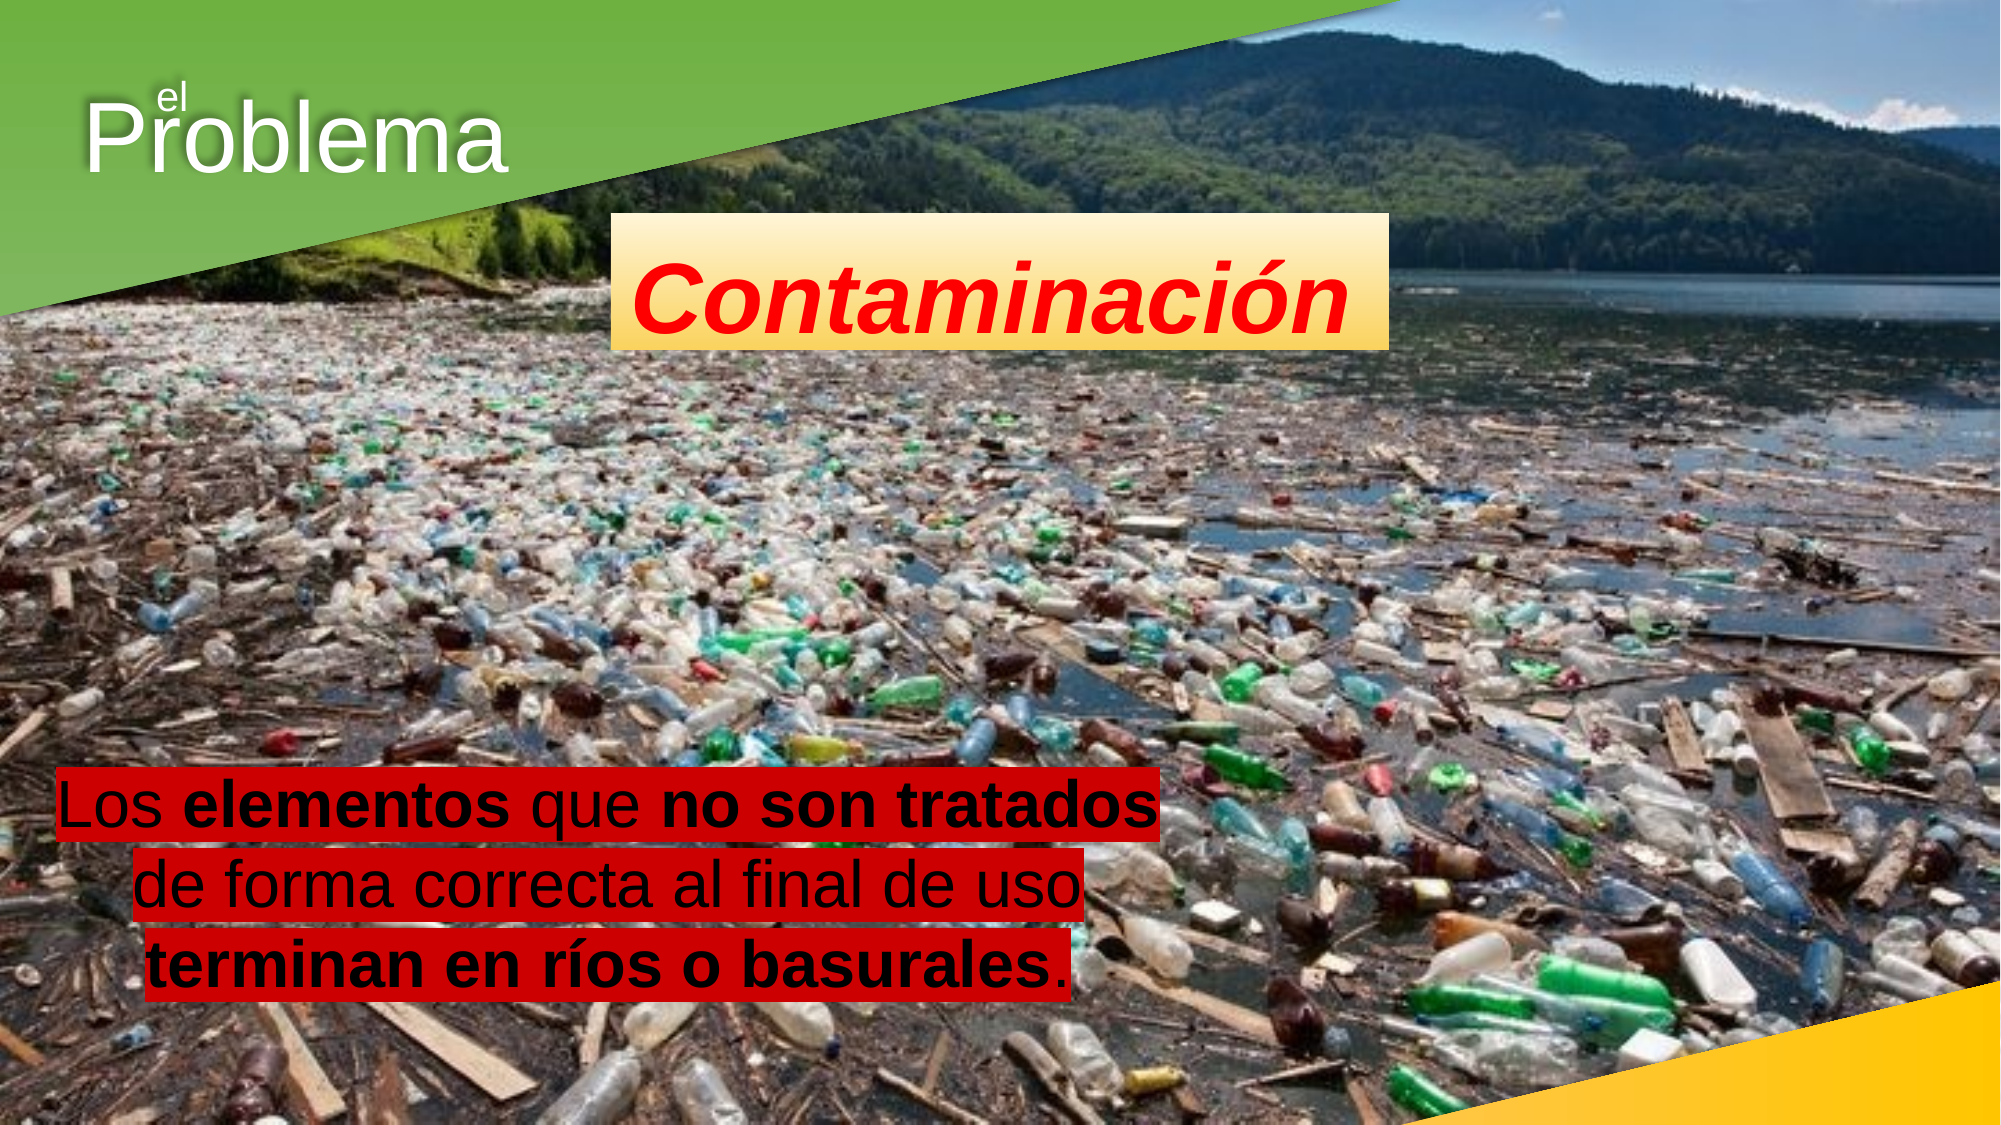

# Problema

el
Contaminación
Los elementos que no son tratados de forma correcta al final de uso terminan en ríos o basurales.